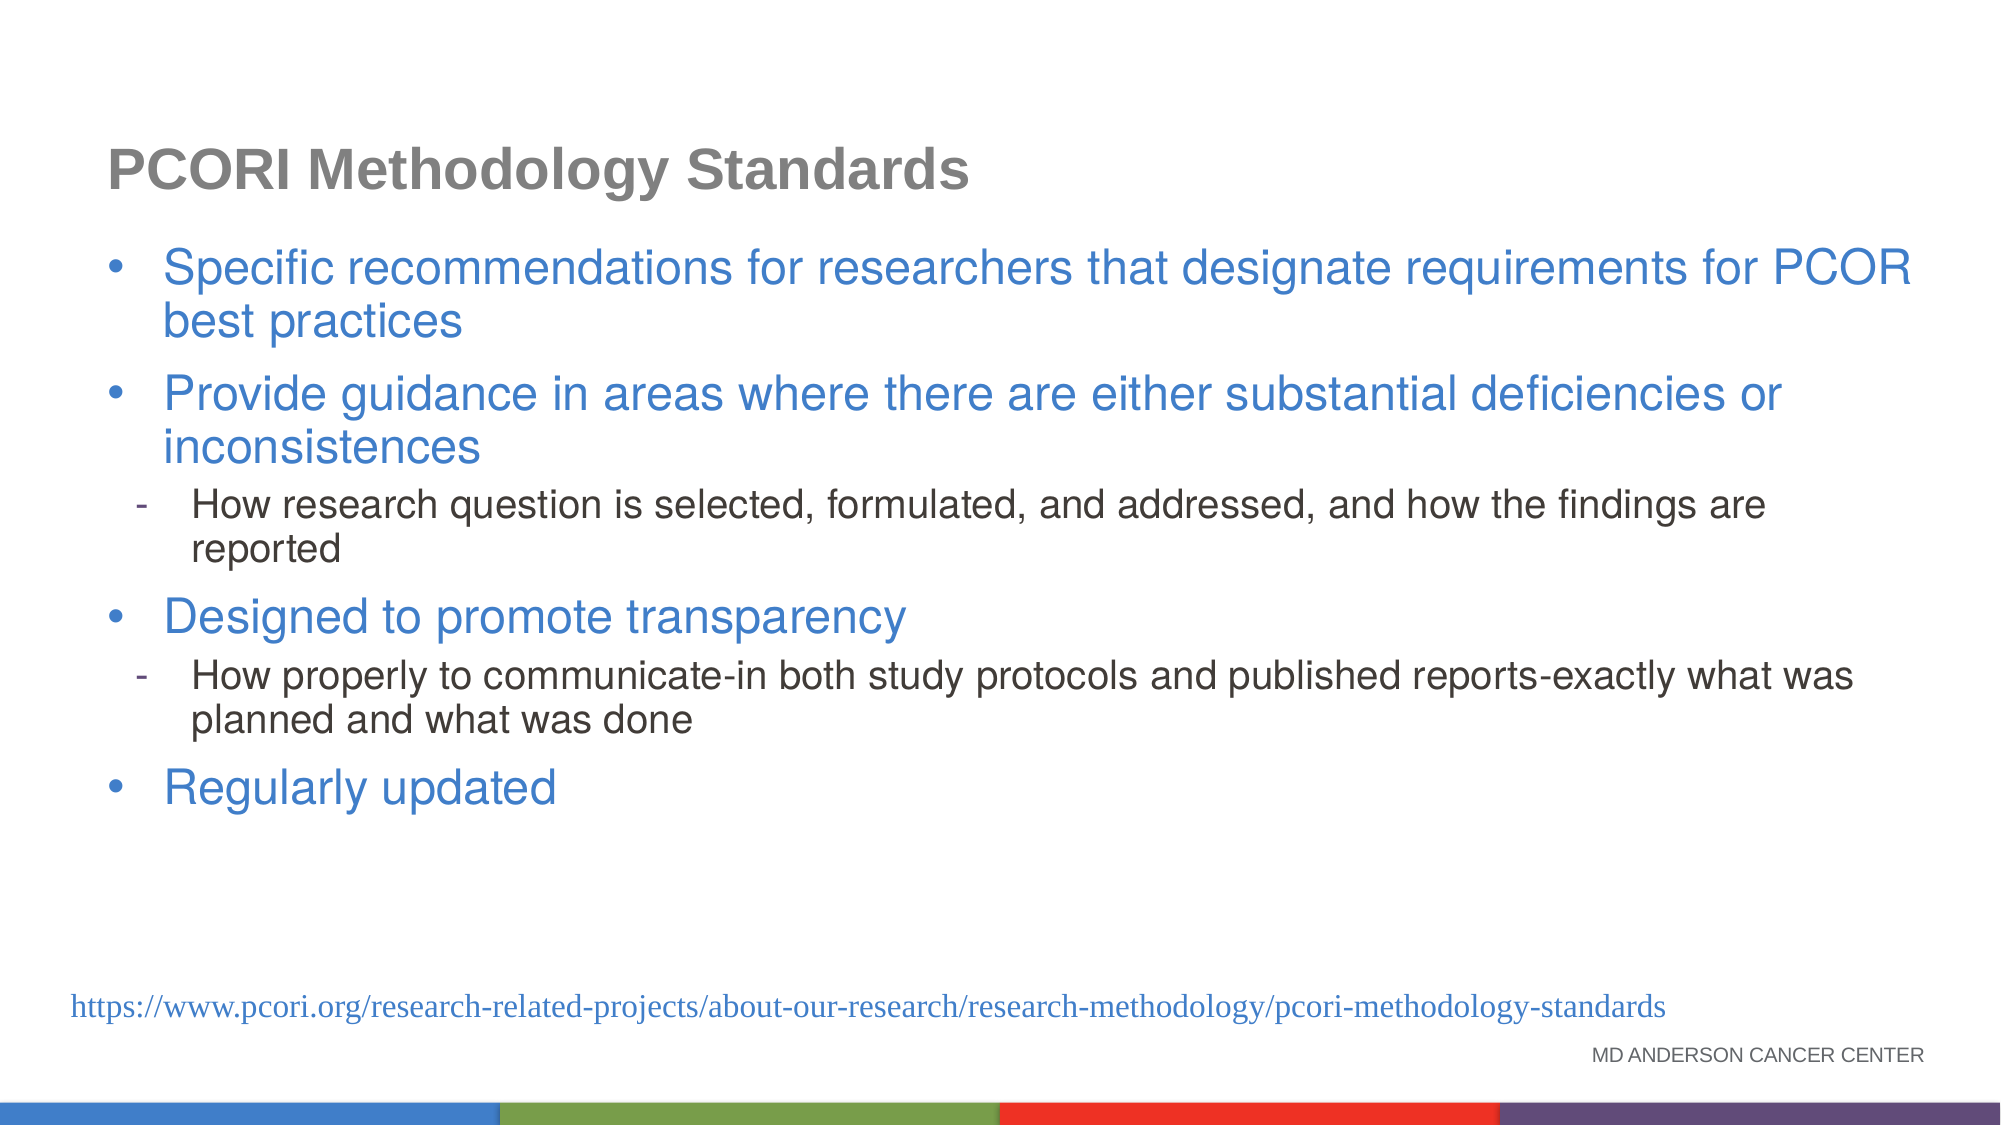

# PCORI Methodology Standards
Specific recommendations for researchers that designate requirements for PCOR best practices
Provide guidance in areas where there are either substantial deficiencies or inconsistences
How research question is selected, formulated, and addressed, and how the findings are reported
Designed to promote transparency
How properly to communicate-in both study protocols and published reports-exactly what was planned and what was done
Regularly updated
https://www.pcori.org/research-related-projects/about-our-research/research-methodology/pcori-methodology-standards